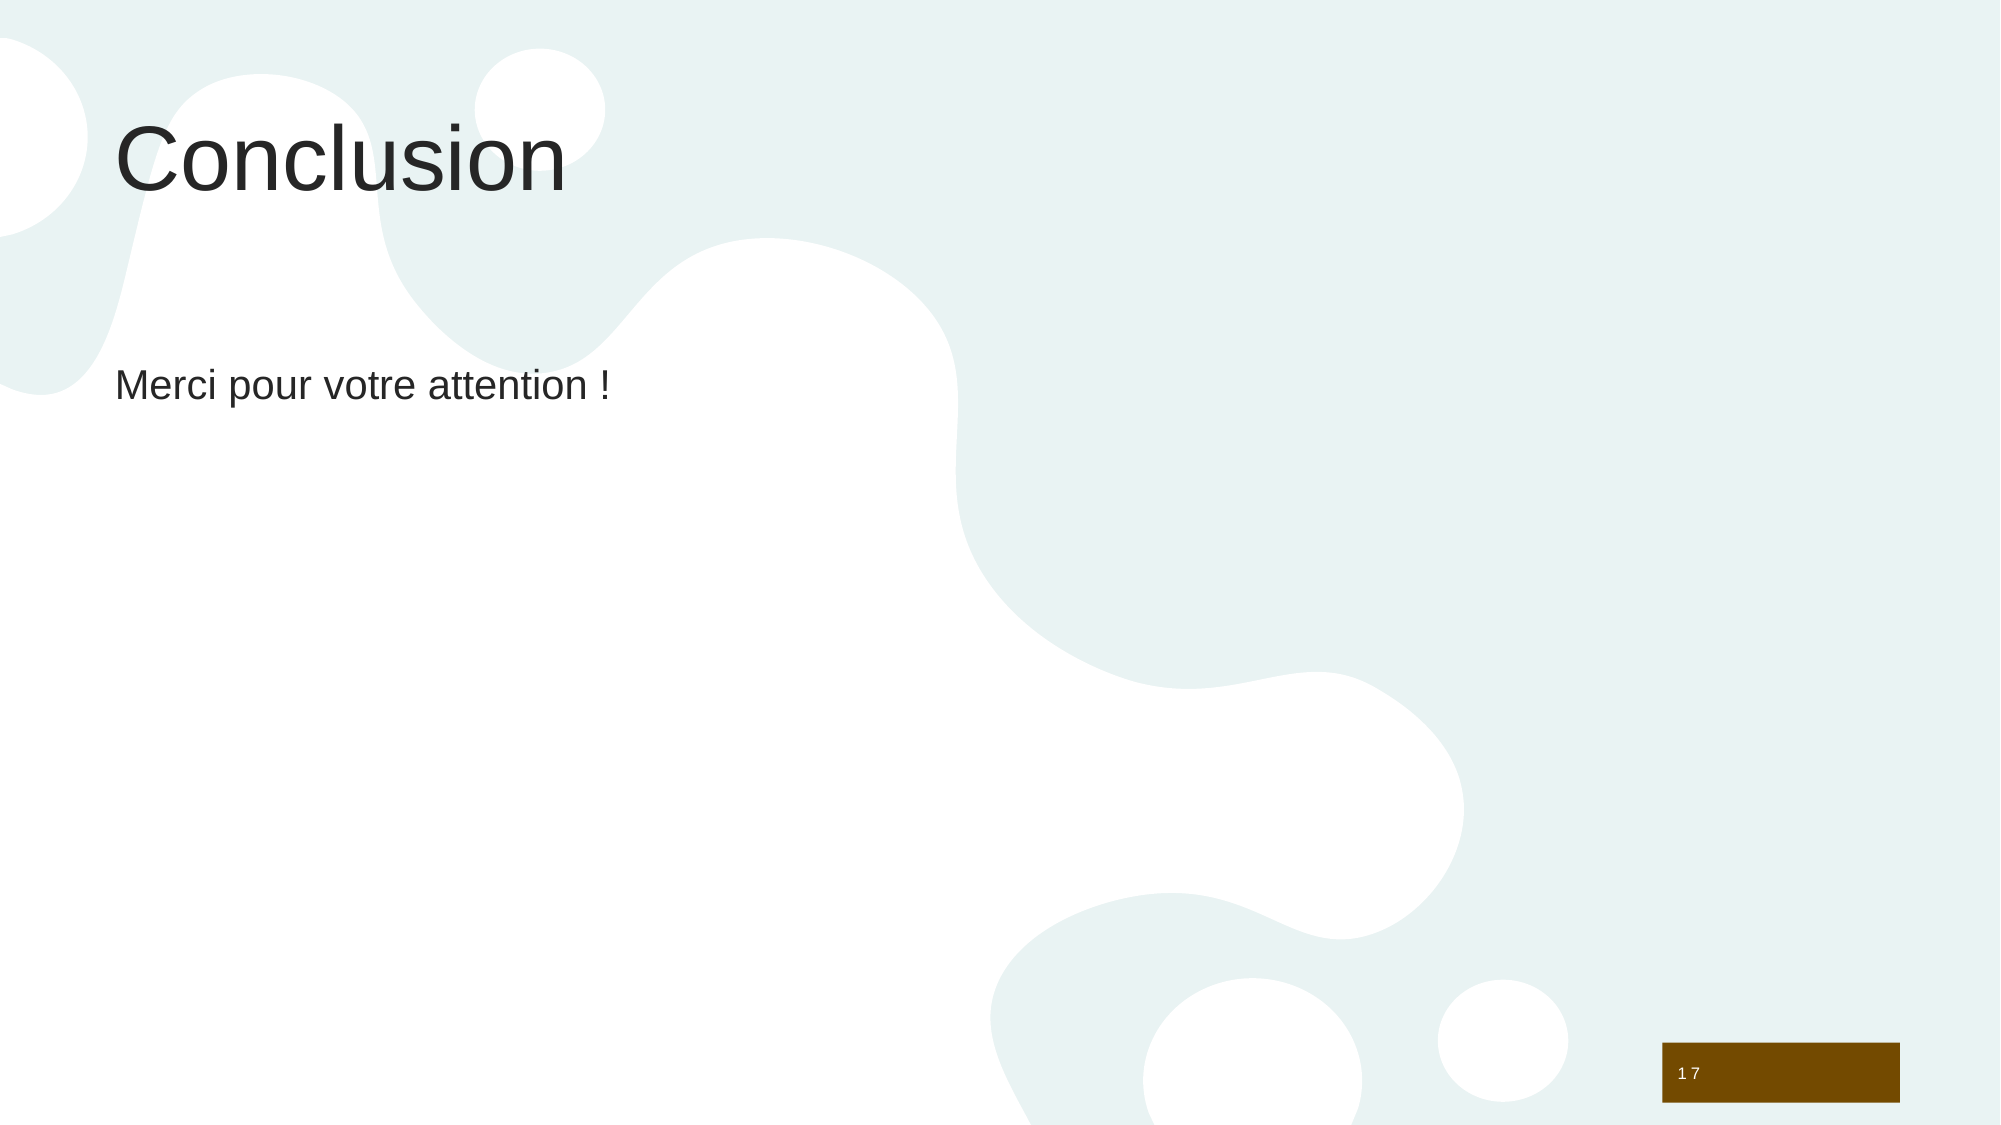

# Conclusion
Merci pour votre attention !
17